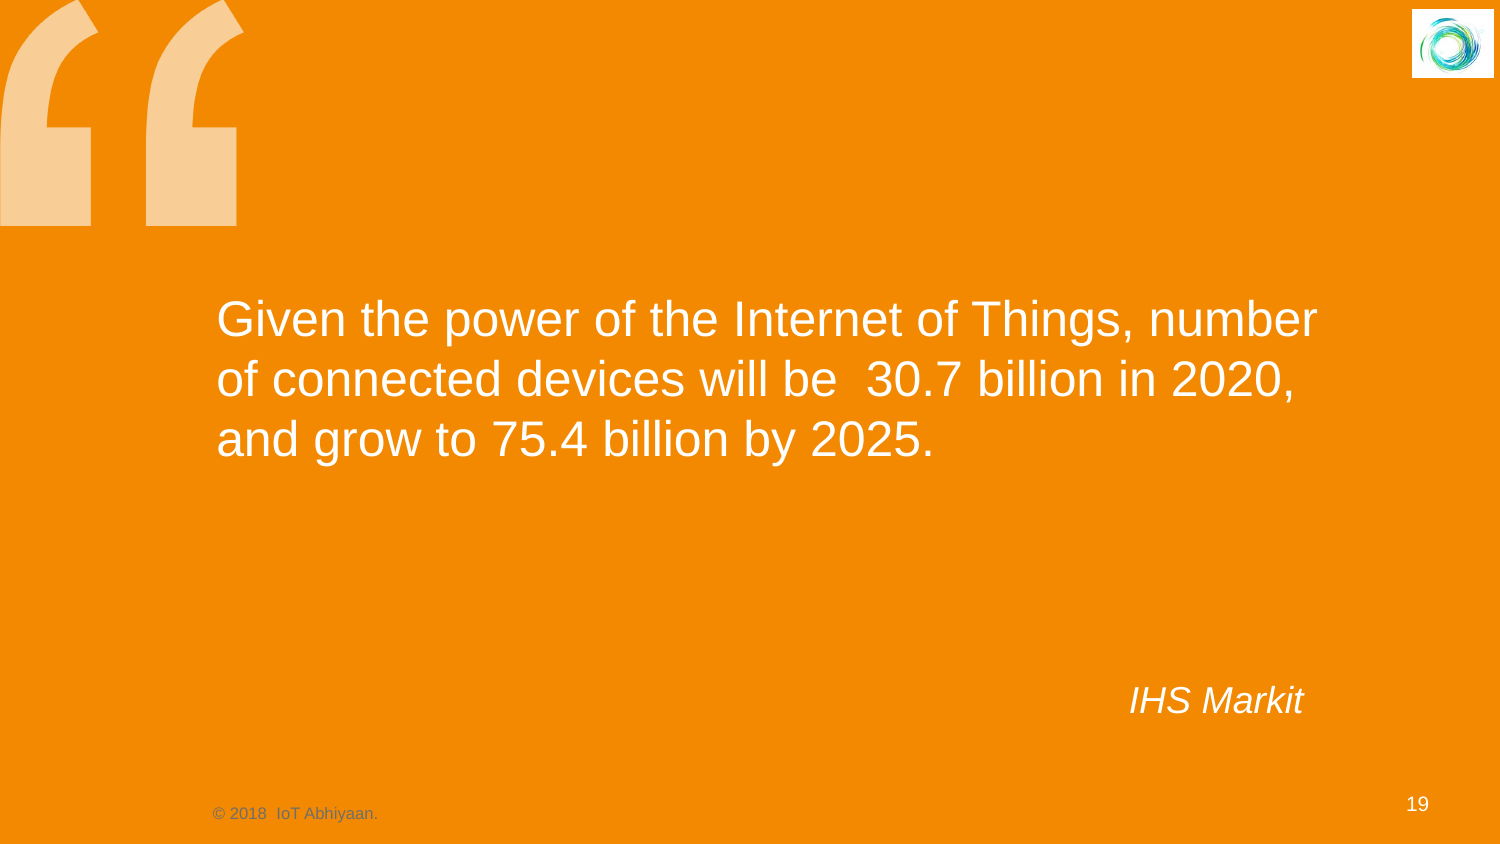

Given the power of the Internet of Things, number of connected devices will be  30.7 billion in 2020, and grow to 75.4 billion by 2025.
IHS Markit
19